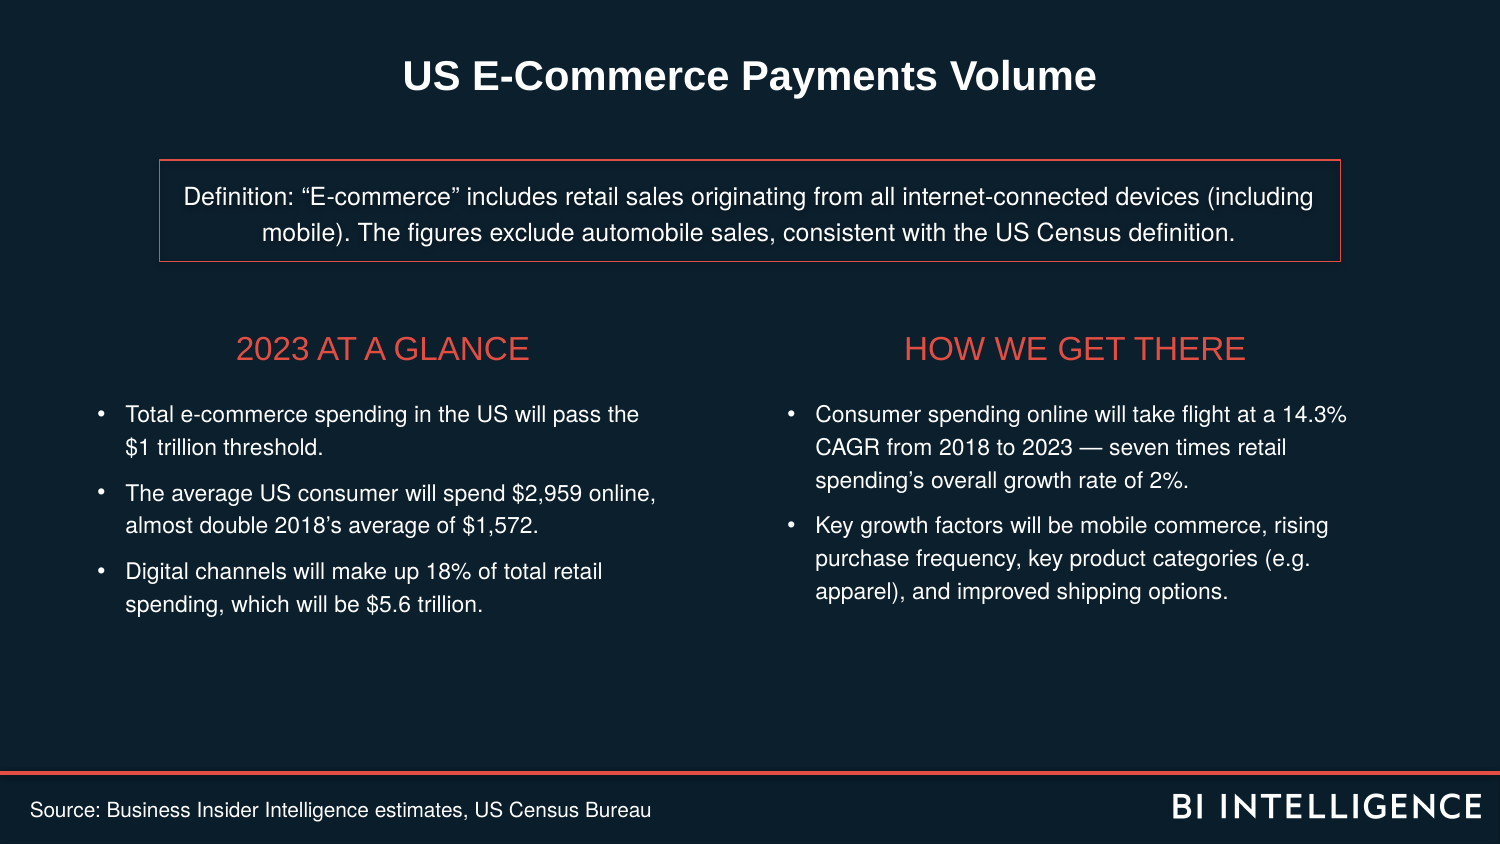

US E-Commerce Payments Volume
Definition: “E-commerce” includes retail sales originating from all internet-connected devices (including mobile). The figures exclude automobile sales, consistent with the US Census definition.
2023 AT A GLANCE
Total e-commerce spending in the US will pass the $1 trillion threshold.
The average US consumer will spend $2,959 online, almost double 2018’s average of $1,572.
Digital channels will make up 18% of total retail spending, which will be $5.6 trillion.

HOW WE GET THERE
Consumer spending online will take flight at a 14.3% CAGR from 2018 to 2023 — seven times retail spending’s overall growth rate of 2%.
Key growth factors will be mobile commerce, rising purchase frequency, key product categories (e.g. apparel), and improved shipping options.
Source: Business Insider Intelligence estimates, US Census Bureau